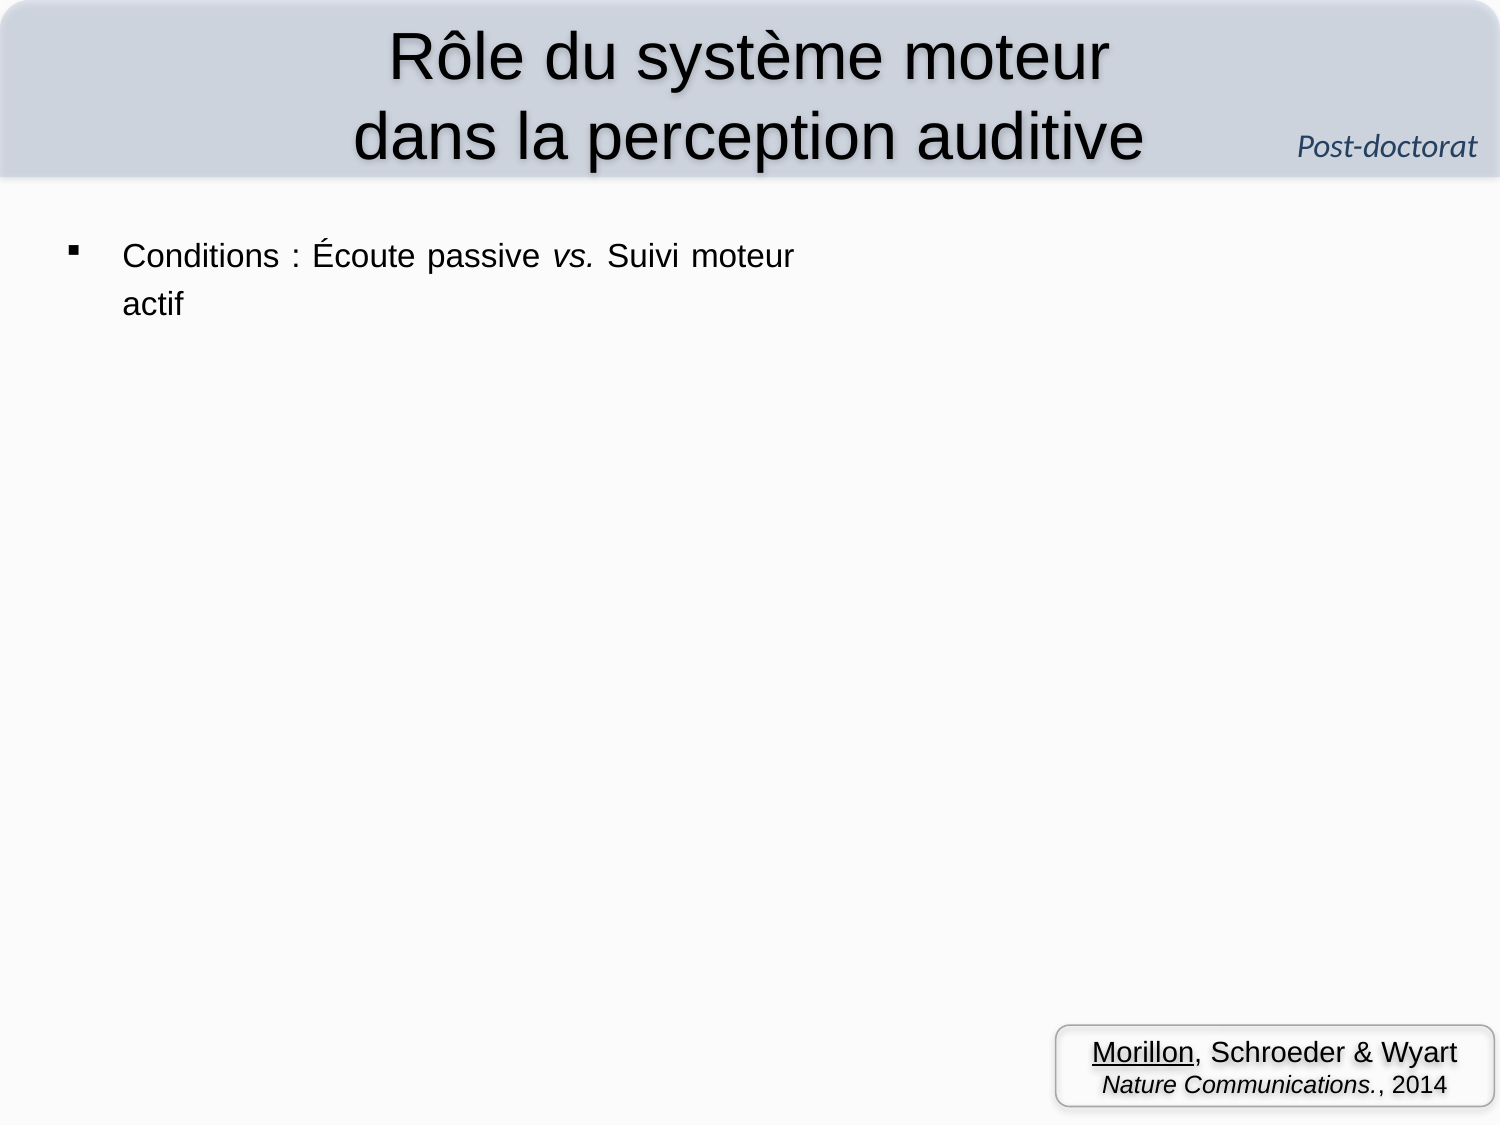

Rôle du système moteur
dans la perception auditive
Post-doctorat
Conditions : Écoute passive vs. Suivi moteur actif
Morillon, Schroeder & Wyart
Nature Communications., 2014